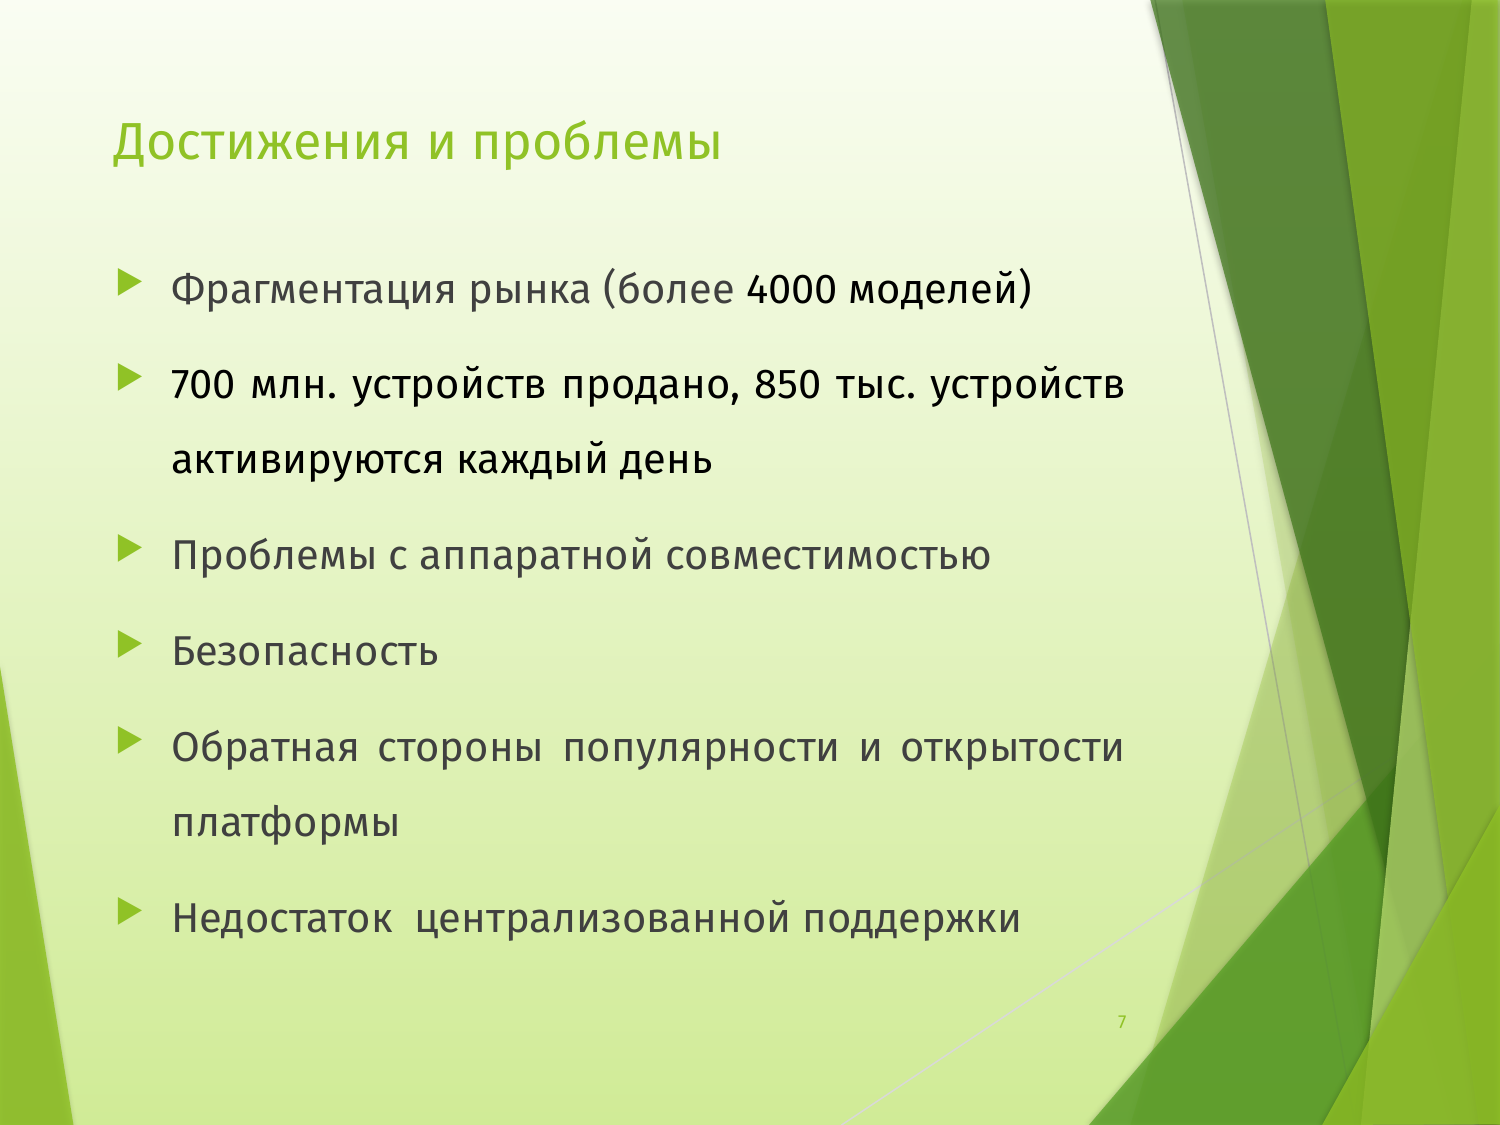

# Достижения и проблемы

Фрагментация рынка (более 4000 моделей)
700 млн. устройств продано, 850 тыс. устройств активируются каждый день
Проблемы с аппаратной совместимостью
Безопасность
Обратная стороны популярности и открытости платформы
Недостаток  централизованной поддержки

7